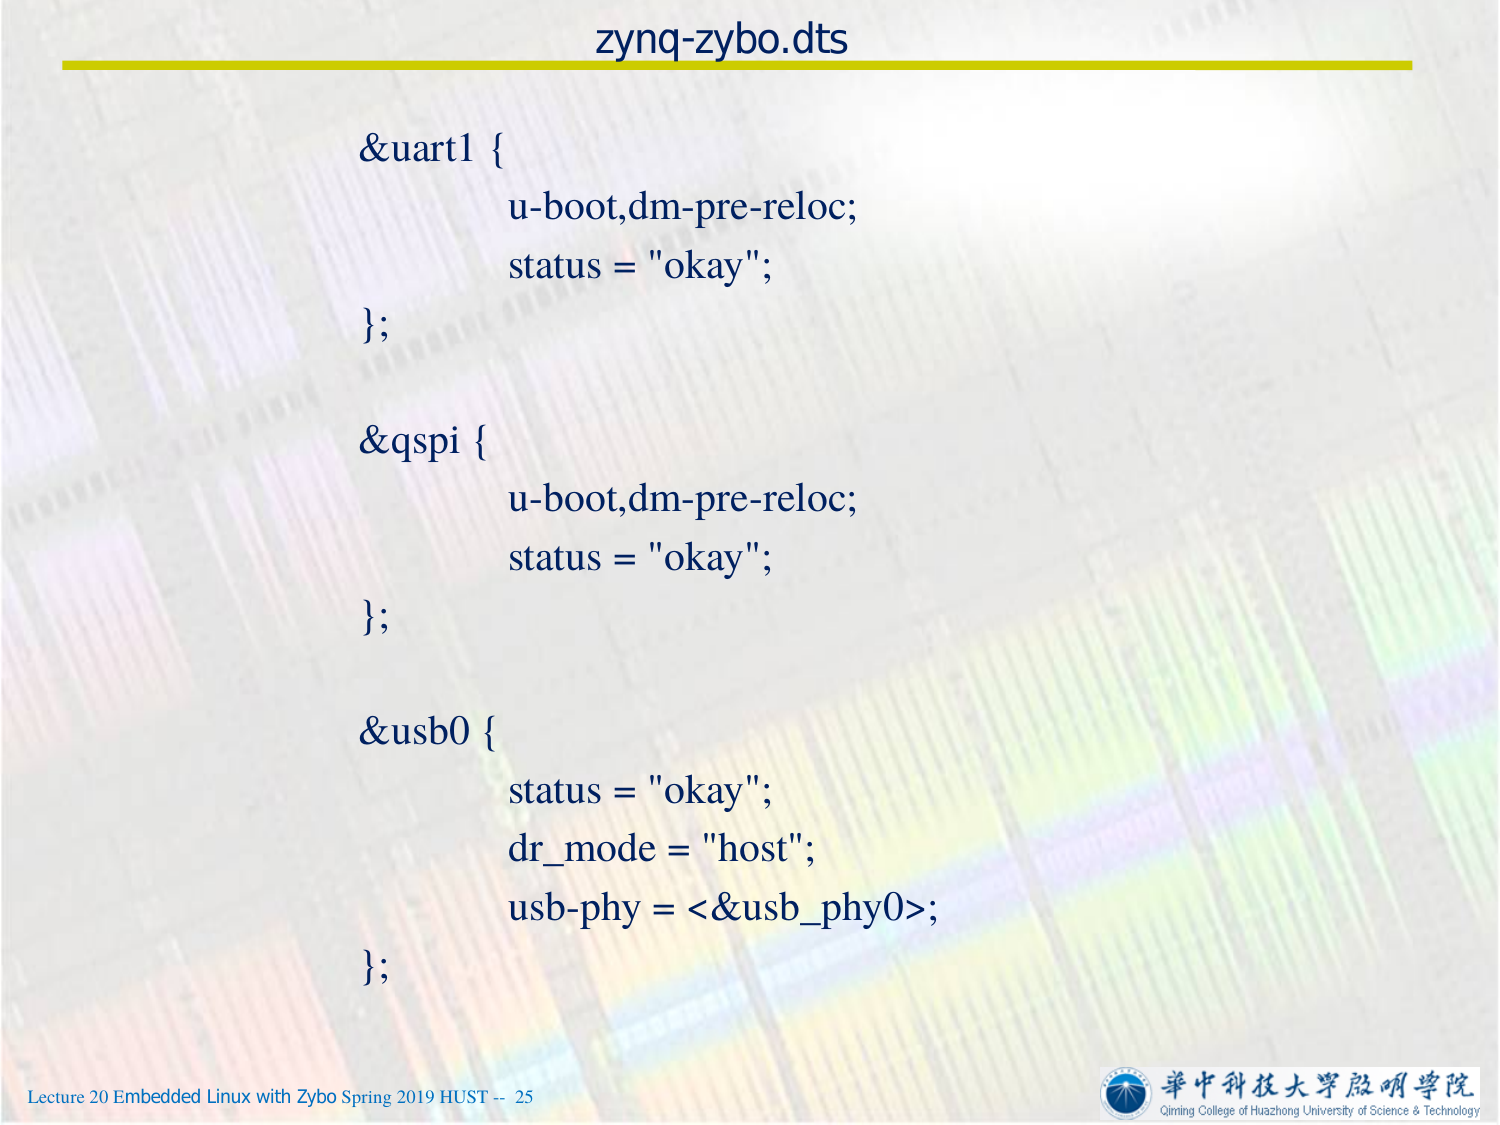

# zynq-zybo.dts
&uart1 {
	u-boot,dm-pre-reloc;
	status = "okay";
};

&qspi {
	u-boot,dm-pre-reloc;
	status = "okay";
};

&usb0 {
	status = "okay";
	dr_mode = "host";
	usb-phy = <&usb_phy0>;
};